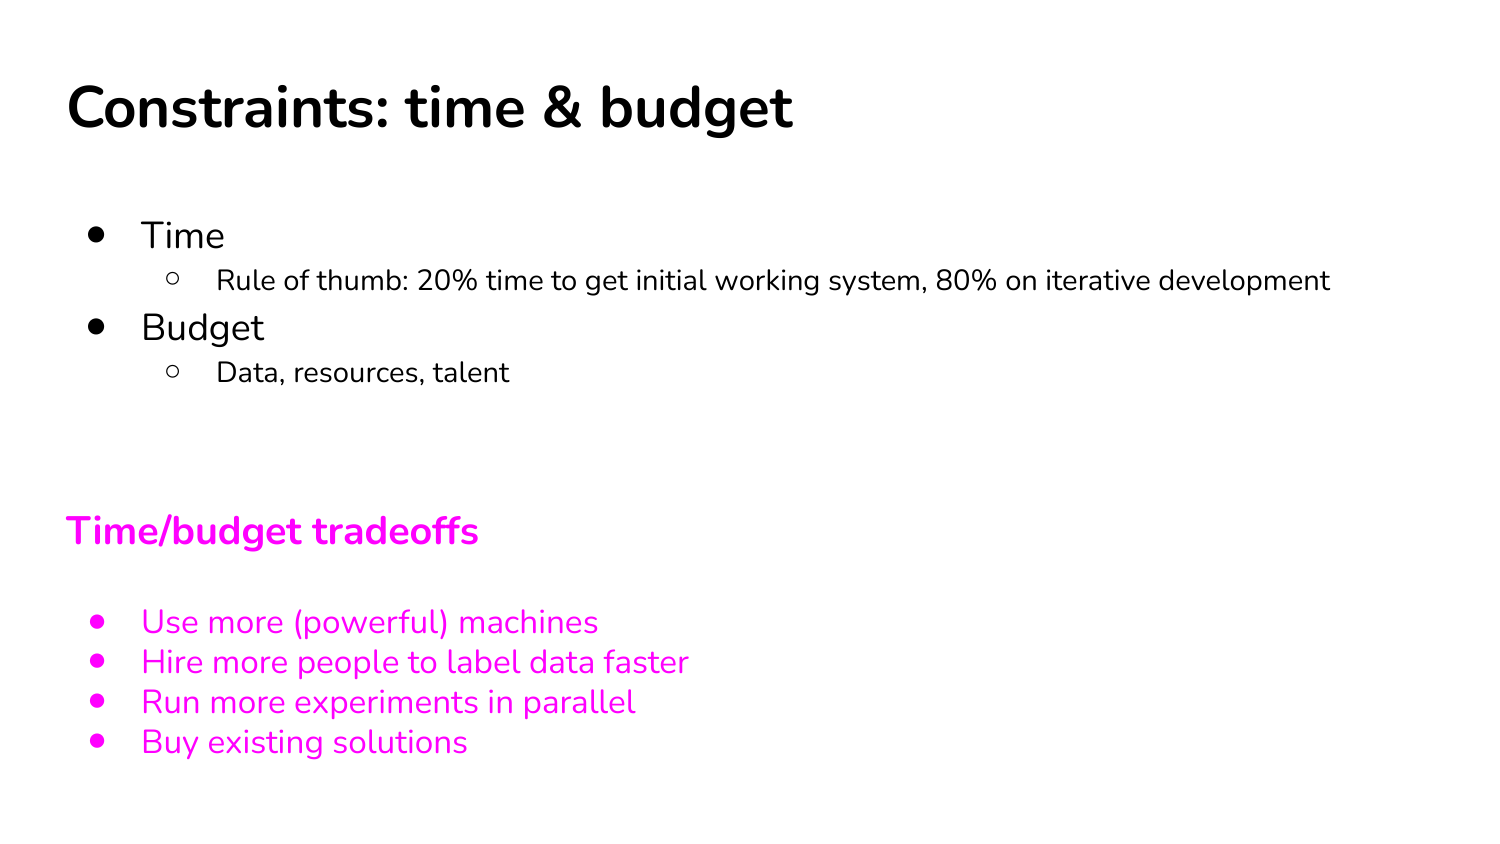

# Constraints: time & budget
Time
Rule of thumb: 20% time to get initial working system, 80% on iterative development
Budget
Data, resources, talent
Time/budget tradeoffs

Use more (powerful) machines
Hire more people to label data faster
Run more experiments in parallel
Buy existing solutions